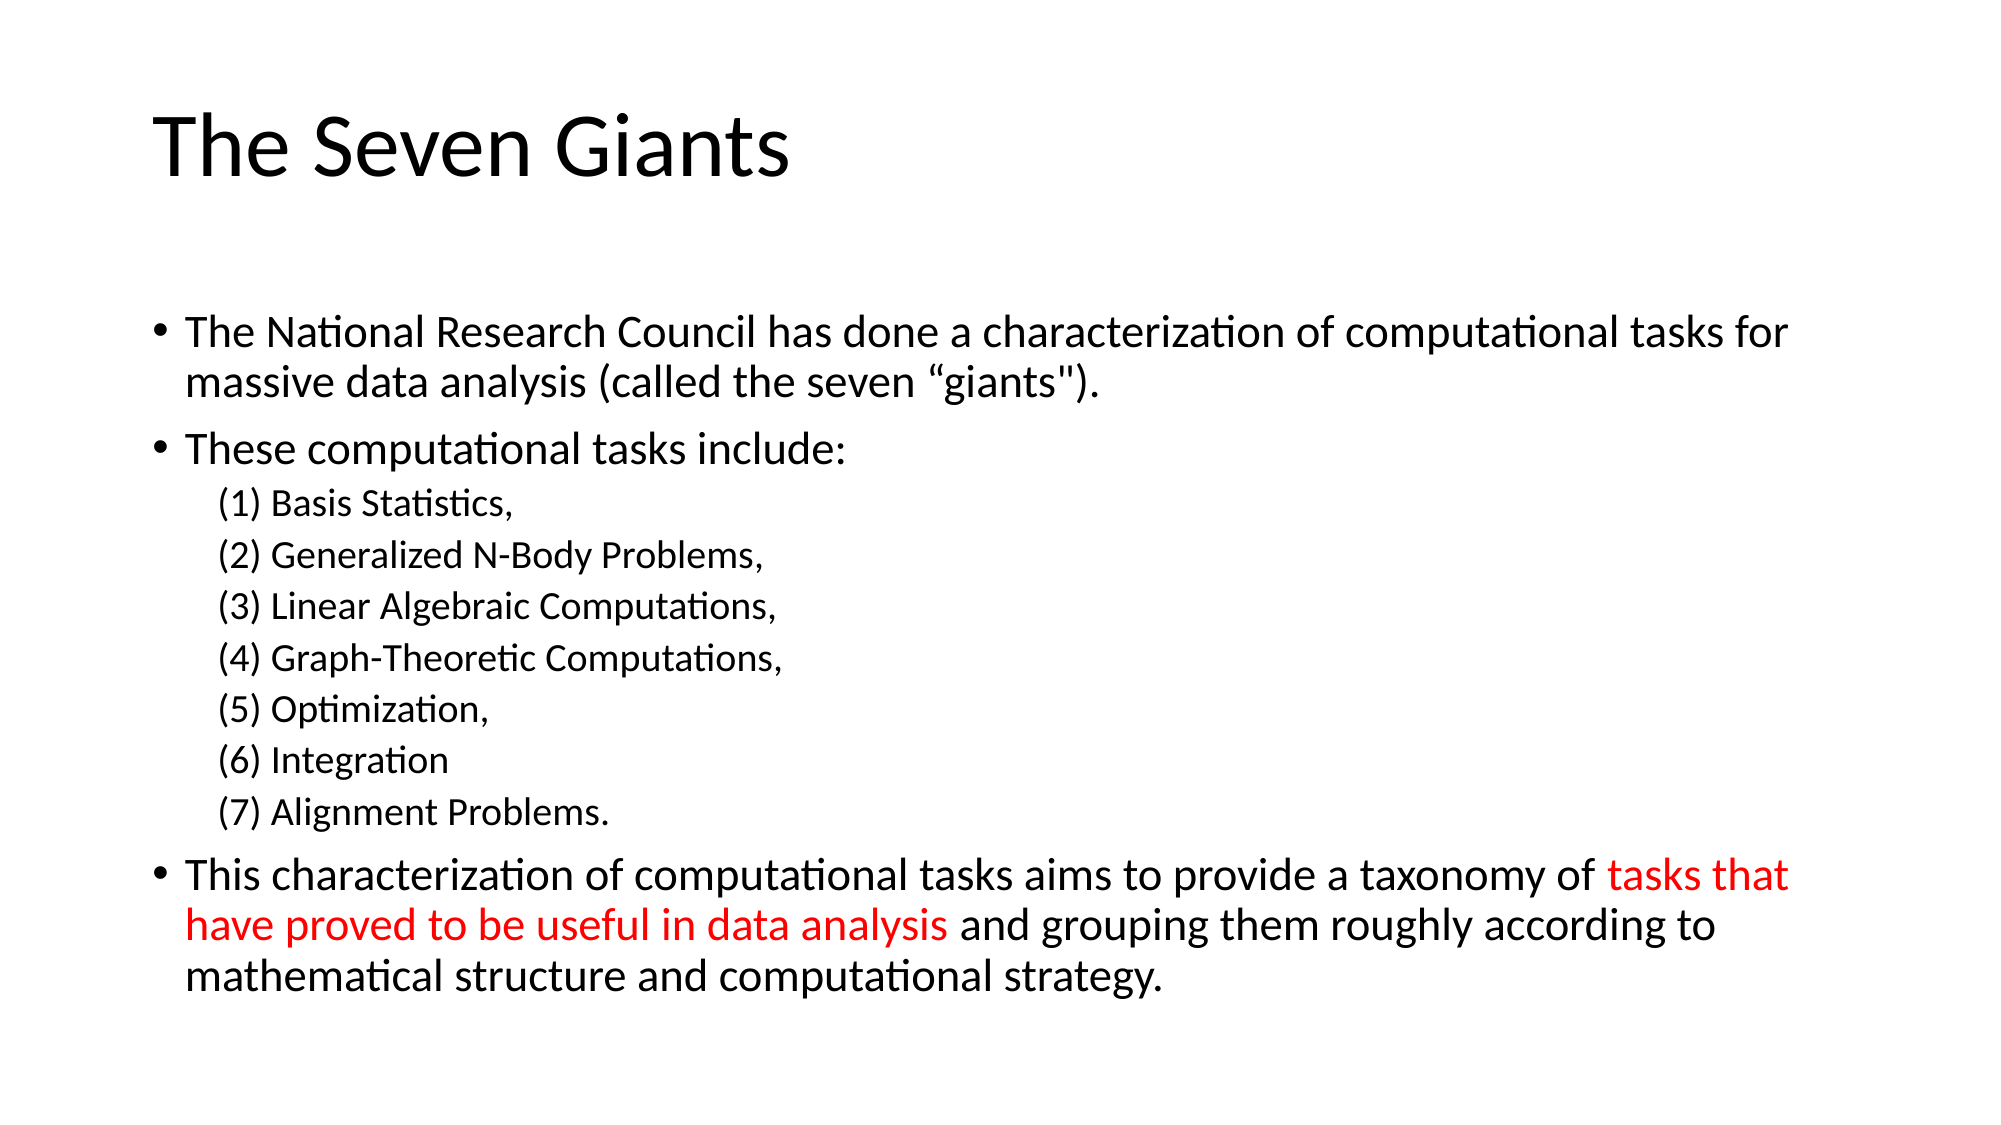

# The Seven Giants
The National Research Council has done a characterization of computational tasks for massive data analysis (called the seven “giants").
These computational tasks include:
(1) Basis Statistics,
(2) Generalized N-Body Problems,
(3) Linear Algebraic Computations,
(4) Graph-Theoretic Computations,
(5) Optimization,
(6) Integration
(7) Alignment Problems.
This characterization of computational tasks aims to provide a taxonomy of tasks that have proved to be useful in data analysis and grouping them roughly according to mathematical structure and computational strategy.